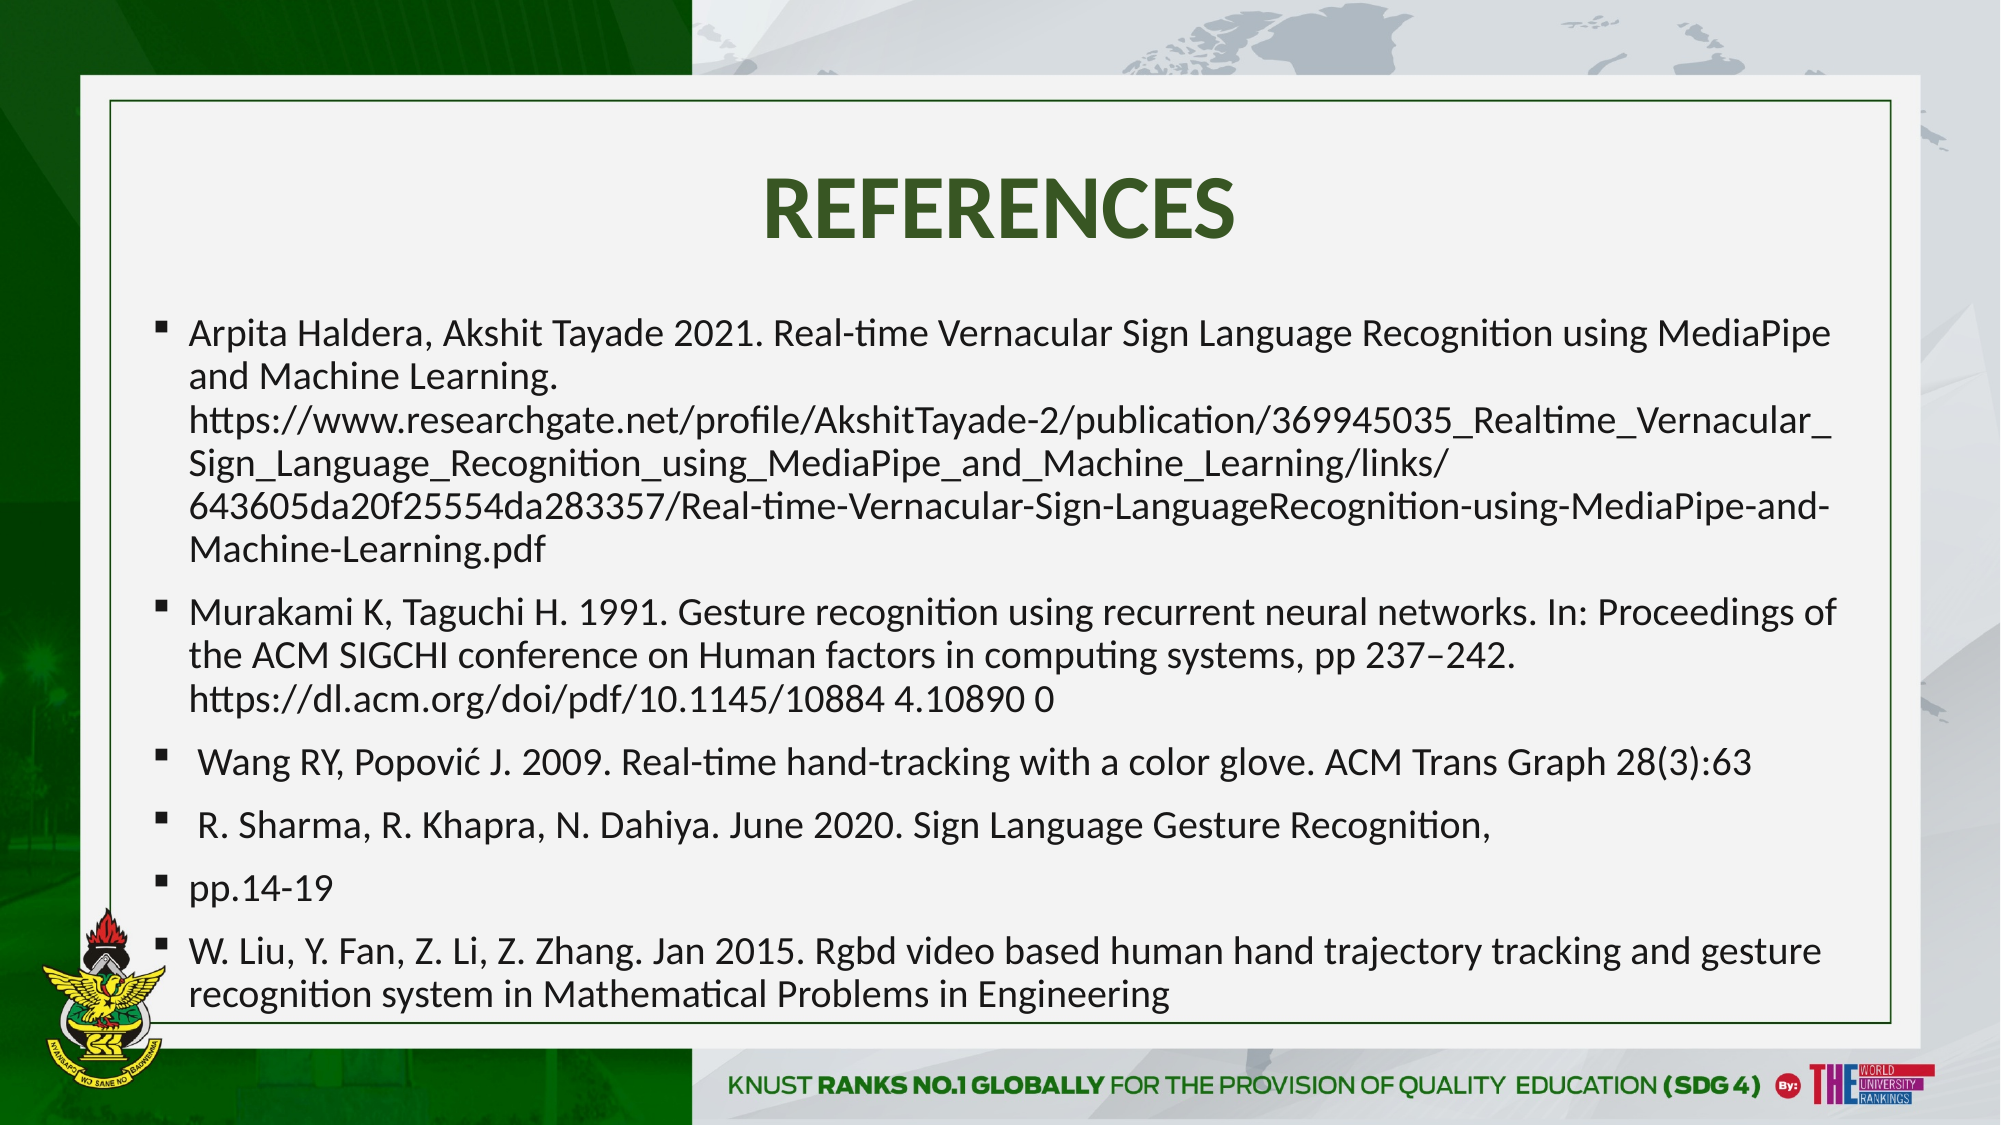

# REFERENCES
Arpita Haldera, Akshit Tayade 2021. Real-time Vernacular Sign Language Recognition using MediaPipe and Machine Learning. https://www.researchgate.net/profile/AkshitTayade-2/publication/369945035_Realtime_Vernacular_Sign_Language_Recognition_using_MediaPipe_and_Machine_Learning/links/643605da20f25554da283357/Real-time-Vernacular-Sign-LanguageRecognition-using-MediaPipe-and-Machine-Learning.pdf
Murakami K, Taguchi H. 1991. Gesture recognition using recurrent neural networks. In: Proceedings of the ACM SIGCHI conference on Human factors in computing systems, pp 237–242. https://dl.acm.org/doi/pdf/10.1145/10884 4.10890 0
 Wang RY, Popović J. 2009. Real-time hand-tracking with a color glove. ACM Trans Graph 28(3):63
 R. Sharma, R. Khapra, N. Dahiya. June 2020. Sign Language Gesture Recognition,
pp.14-19
W. Liu, Y. Fan, Z. Li, Z. Zhang. Jan 2015. Rgbd video based human hand trajectory tracking and gesture recognition system in Mathematical Problems in Engineering